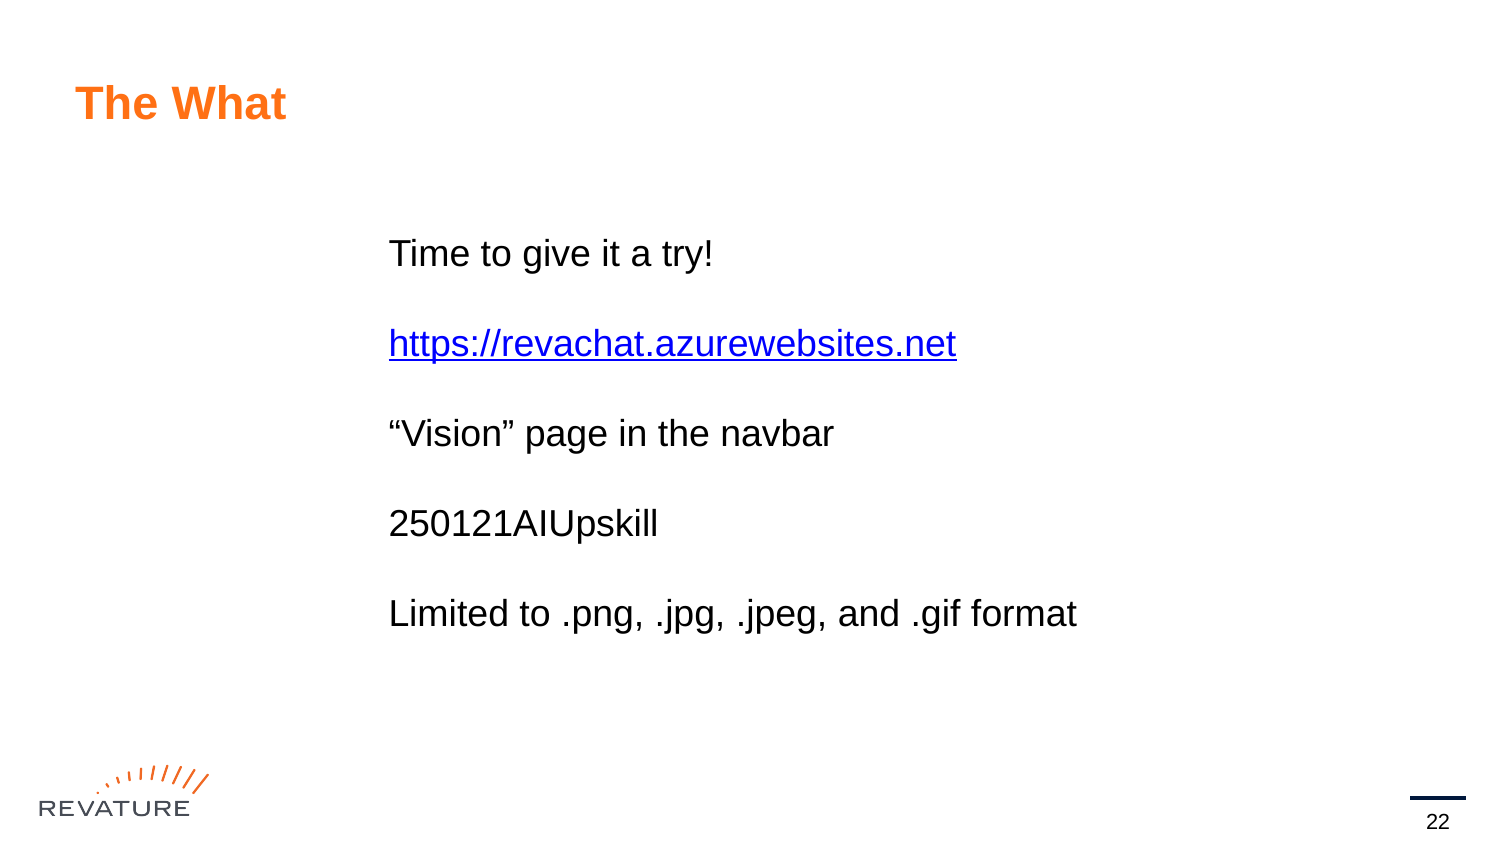

# The What
Time to give it a try!

https://revachat.azurewebsites.net

“Vision” page in the navbar

250121AIUpskill

Limited to .png, .jpg, .jpeg, and .gif format